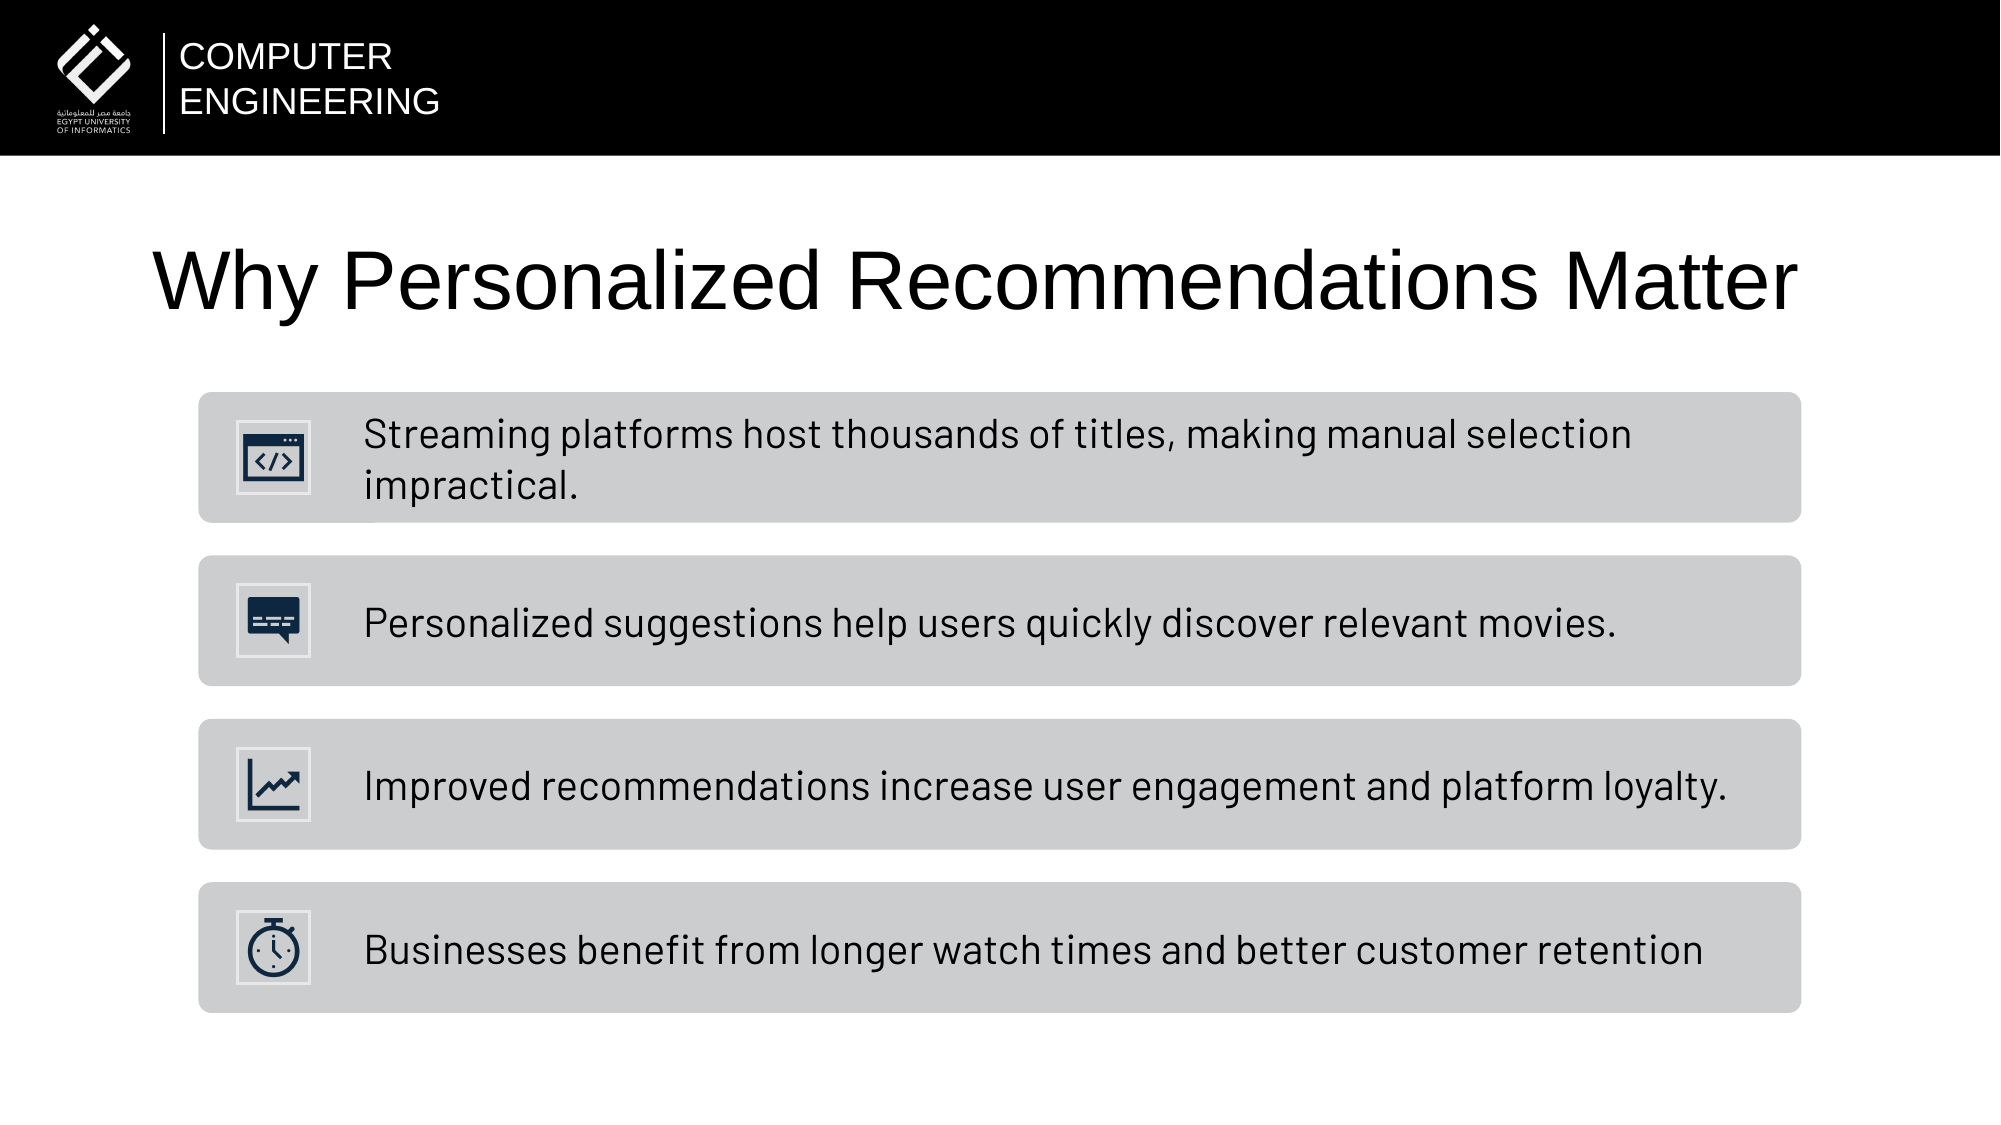

# Why Personalized Recommendations Matter
Streaming platforms host thousands of titles, making manual selection impractical.
Personalized suggestions help users quickly discover relevant movies.
Improved recommendations increase user engagement and platform loyalty.
Businesses benefit from longer watch times and better customer retention